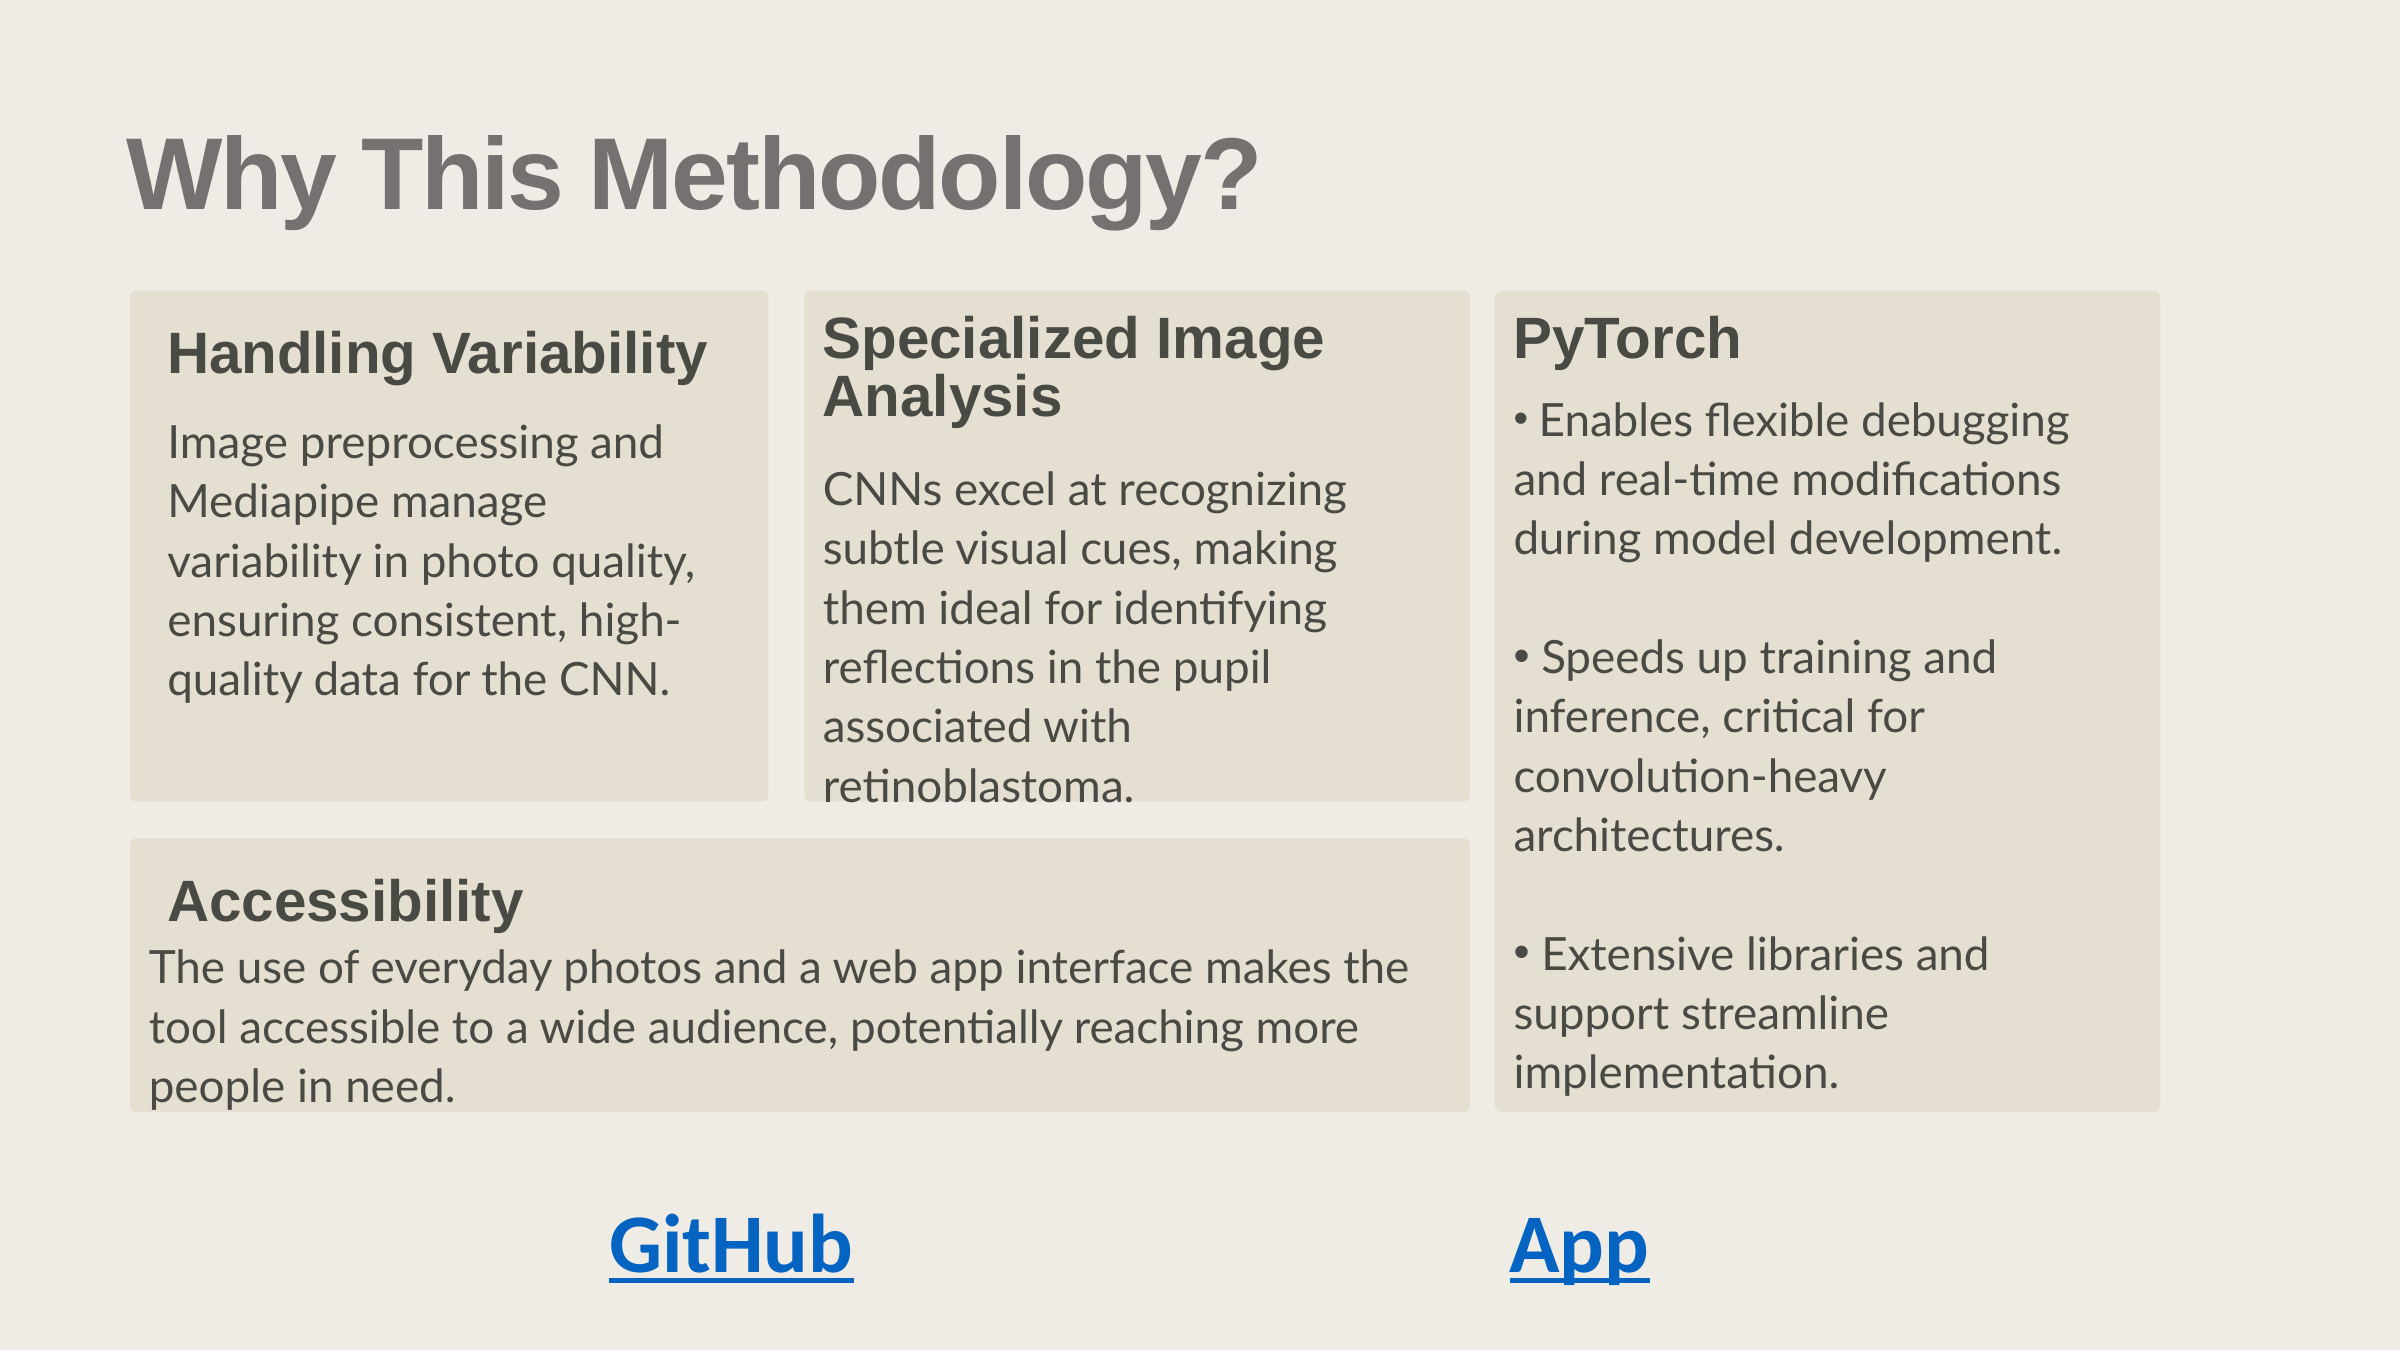

Why This Methodology?

Specialized Image Analysis
PyTorch
Handling Variability
 Enables flexible debugging and real-time modifications during model development.

 Speeds up training and inference, critical for convolution-heavy architectures.

 Extensive libraries and support streamline implementation.
Image preprocessing and Mediapipe manage variability in photo quality, ensuring consistent, high-quality data for the CNN.
CNNs excel at recognizing subtle visual cues, making them ideal for identifying reflections in the pupil associated with retinoblastoma.

Accessibility
The use of everyday photos and a web app interface makes the tool accessible to a wide audience, potentially reaching more people in need.
GitHub
App